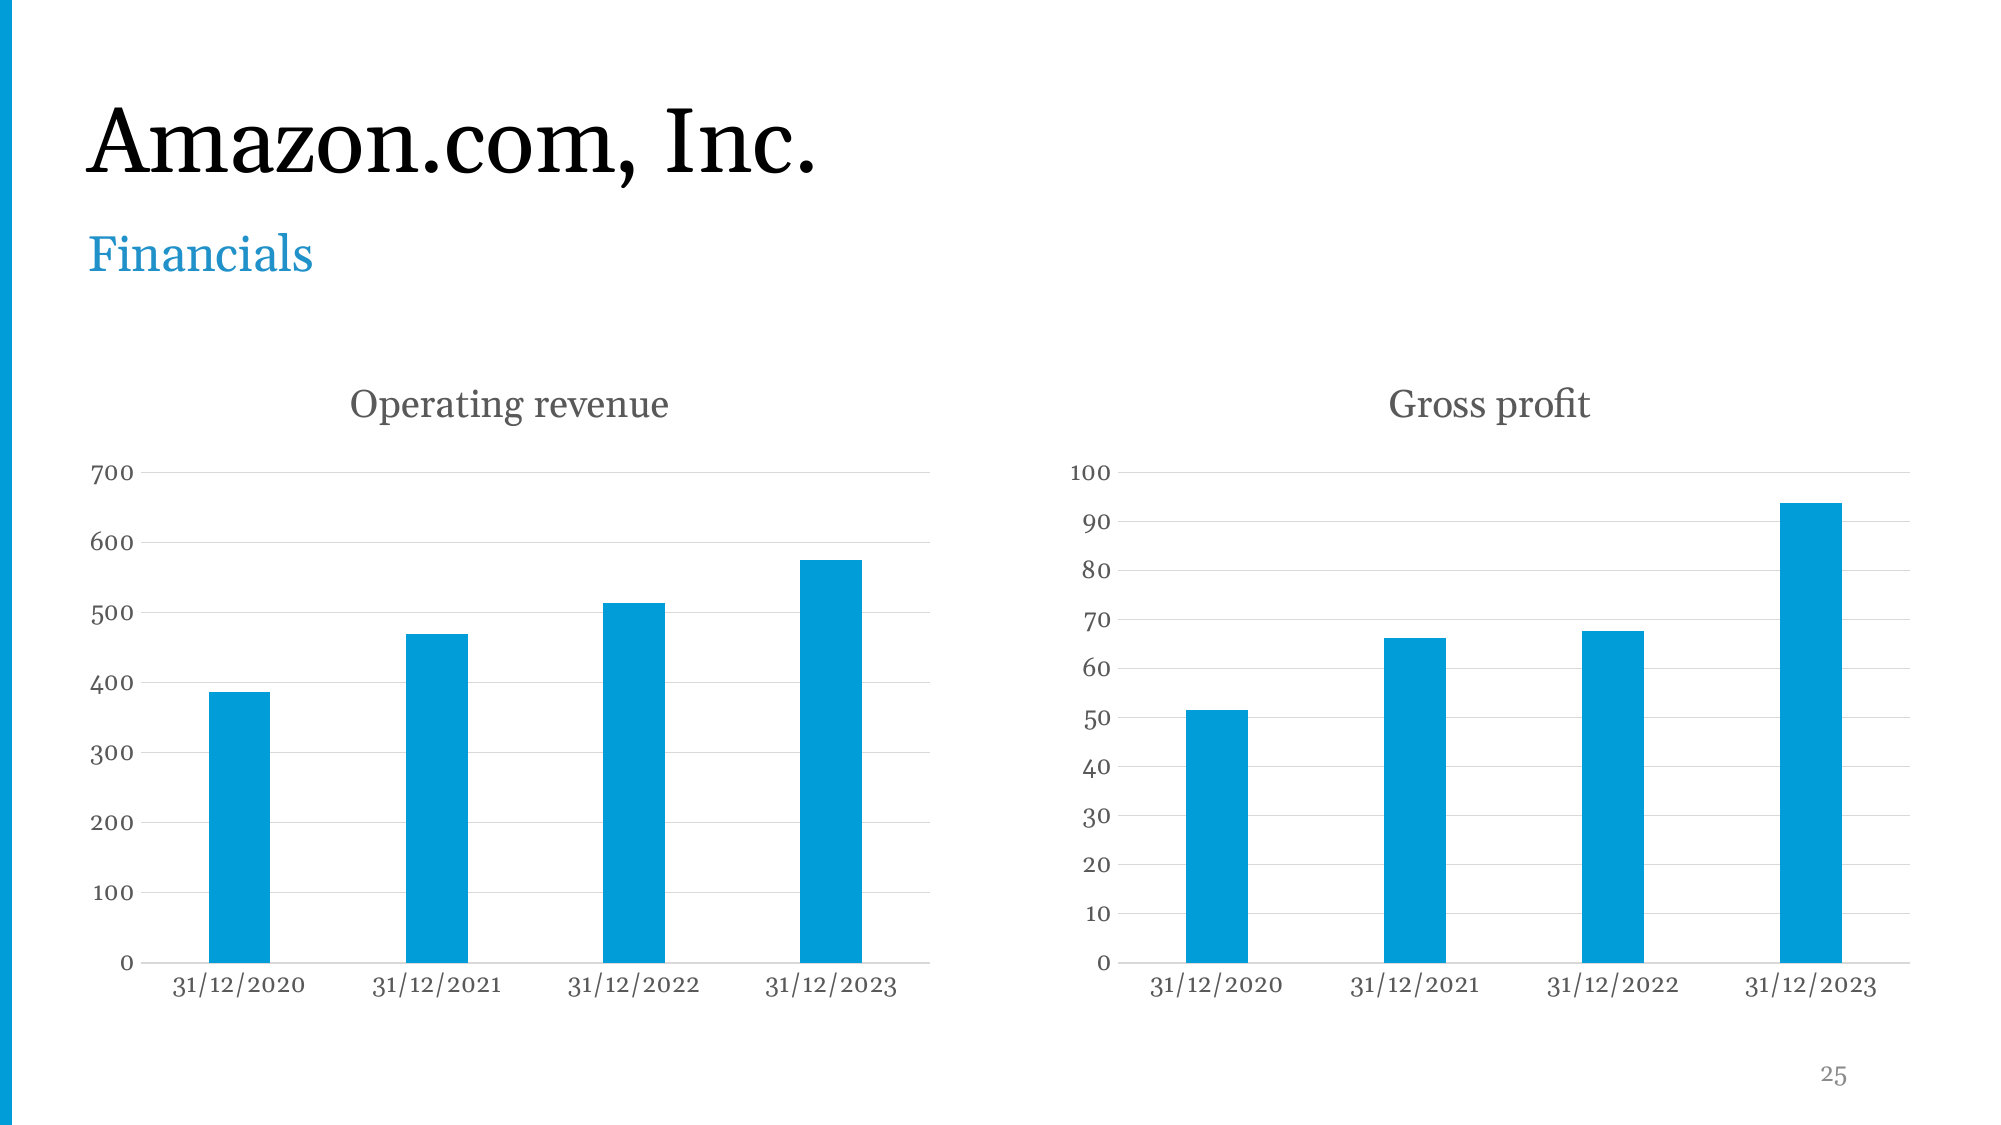

# Amazon.com, Inc.
Financials

### Chart: Operating revenue

| Category | Stock |
|---|---|
| 31/12/2020 | 386.064 |
| 31/12/2021 | 469.822 |
| 31/12/2022 | 513.983 |
| 31/12/2023 | 574.785 |

### Chart: Gross profit

| Category | Stock |
|---|---|
| 31/12/2020 | 51.5 |
| 31/12/2021 | 66.315 |
| 31/12/2022 | 67.64 |
| 31/12/2023 | 93.805 |
25